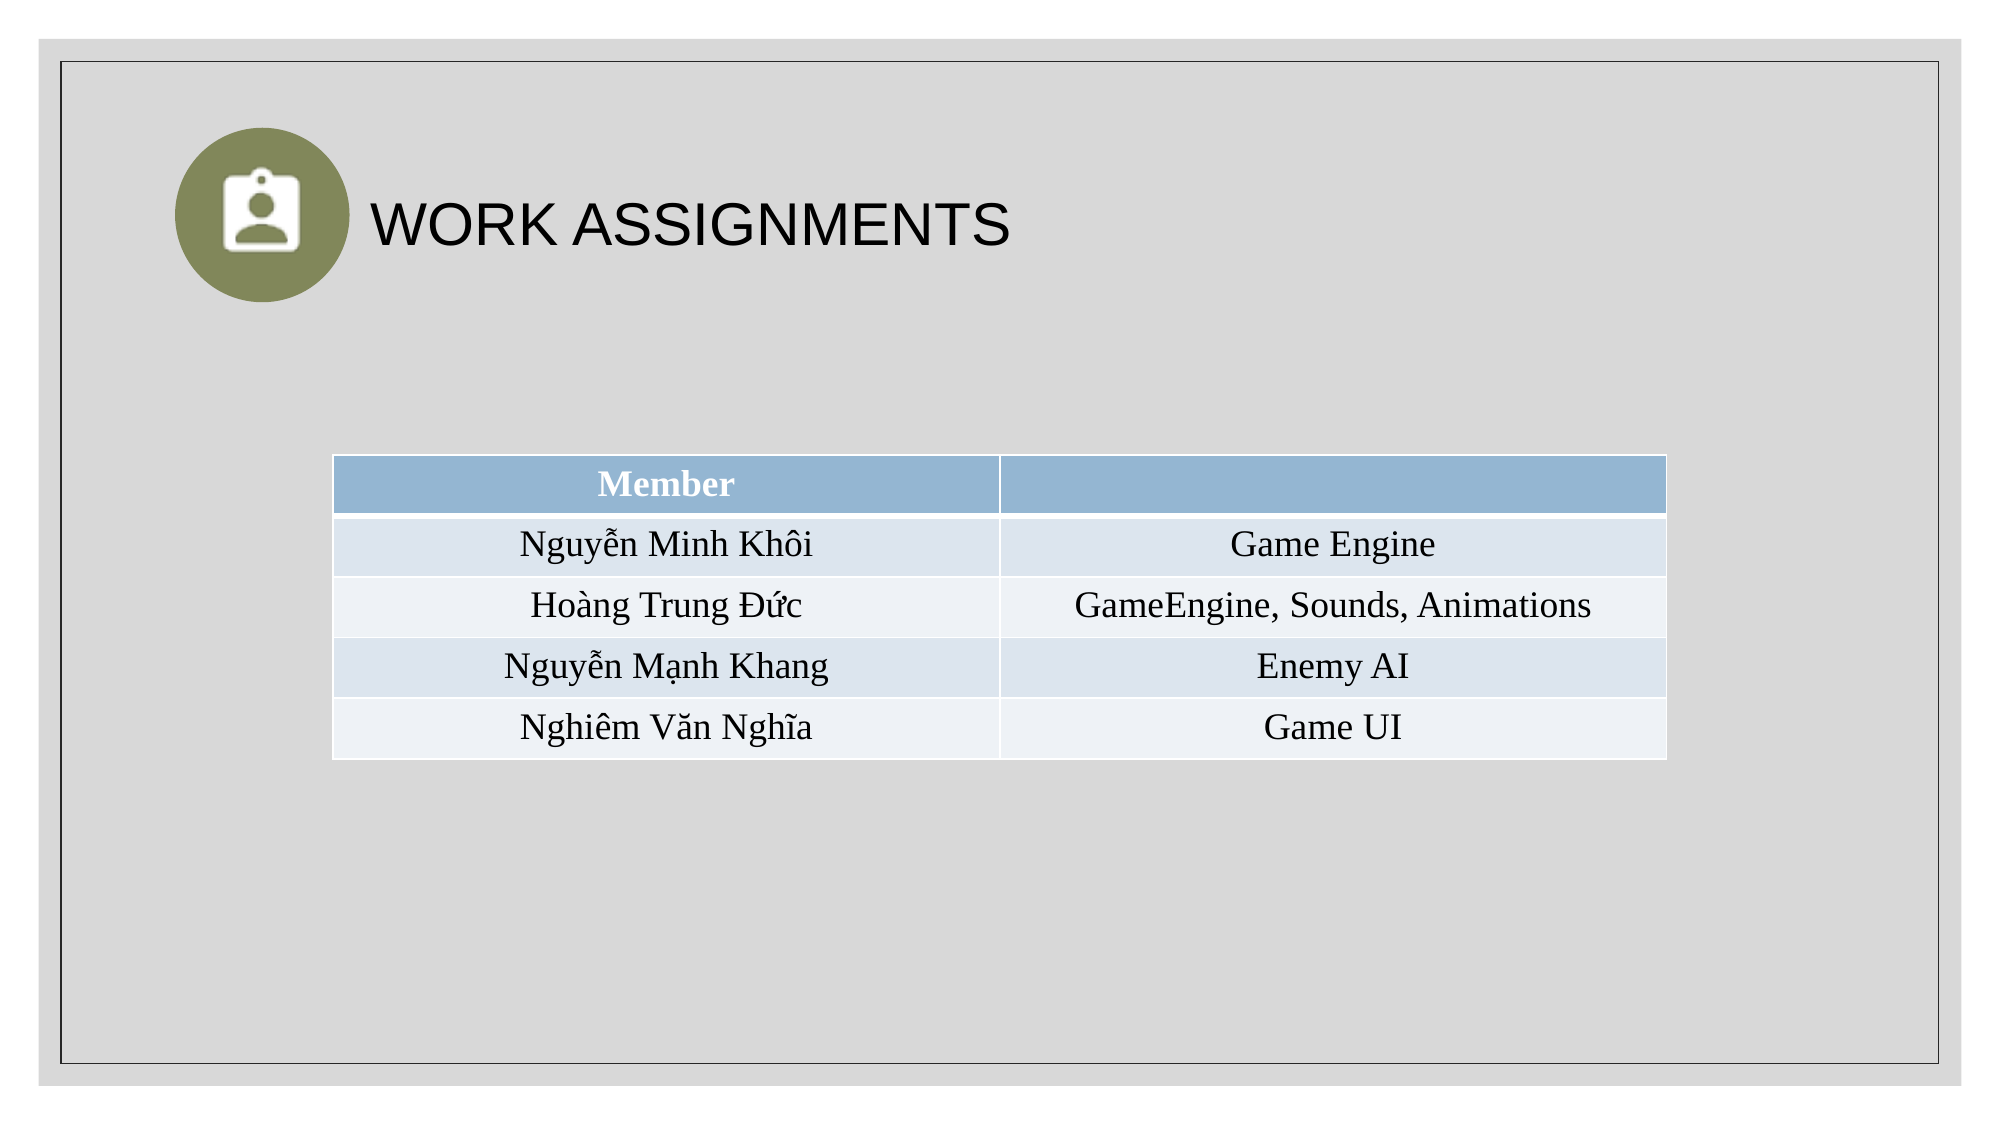

WORK ASSignments
| Member |  |
| --- | --- |
| Nguyễn Minh Khôi | Game Engine |
| Hoàng Trung Đức | GameEngine, Sounds, Animations |
| Nguyễn Mạnh Khang | Enemy AI |
| Nghiêm Văn Nghĩa | Game UI |